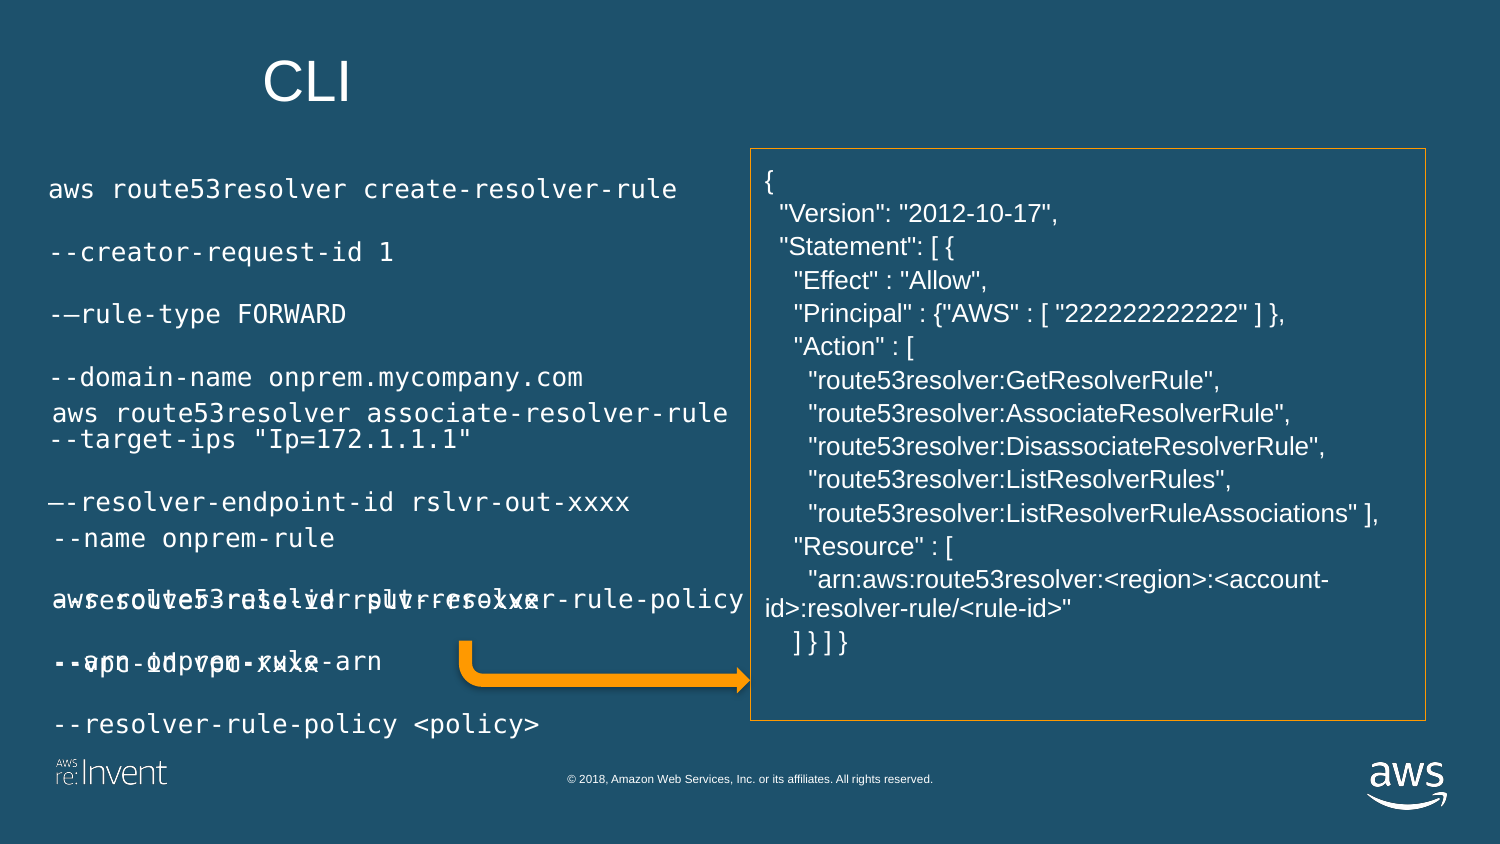

Sample CLI Commands
{
  "Version": "2012-10-17",
  "Statement": [ {
    "Effect" : "Allow",
    "Principal" : {"AWS" : [ "222222222222" ] },
    "Action" : [
      "route53resolver:GetResolverRule",
      "route53resolver:AssociateResolverRule",
      "route53resolver:DisassociateResolverRule",
      "route53resolver:ListResolverRules",
      "route53resolver:ListResolverRuleAssociations" ],
    "Resource" : [
      "arn:aws:route53resolver:<region>:<account-id>:resolver-rule/<rule-id>"
    ] } ] }
aws route53resolver create-resolver-rule
--creator-request-id 1
-–rule-type FORWARD
--domain-name onprem.mycompany.com
--target-ips "Ip=172.1.1.1"
–-resolver-endpoint-id rslvr-out-xxxx
aws route53resolver associate-resolver-rule
--name onprem-rule
--resolver-rule-id rslvr-rr-xxx
--vpc-id vpc-xxxx

aws route53resolver put-resolver-rule-policy
--arn onprem-rule-arn
--resolver-rule-policy <policy>